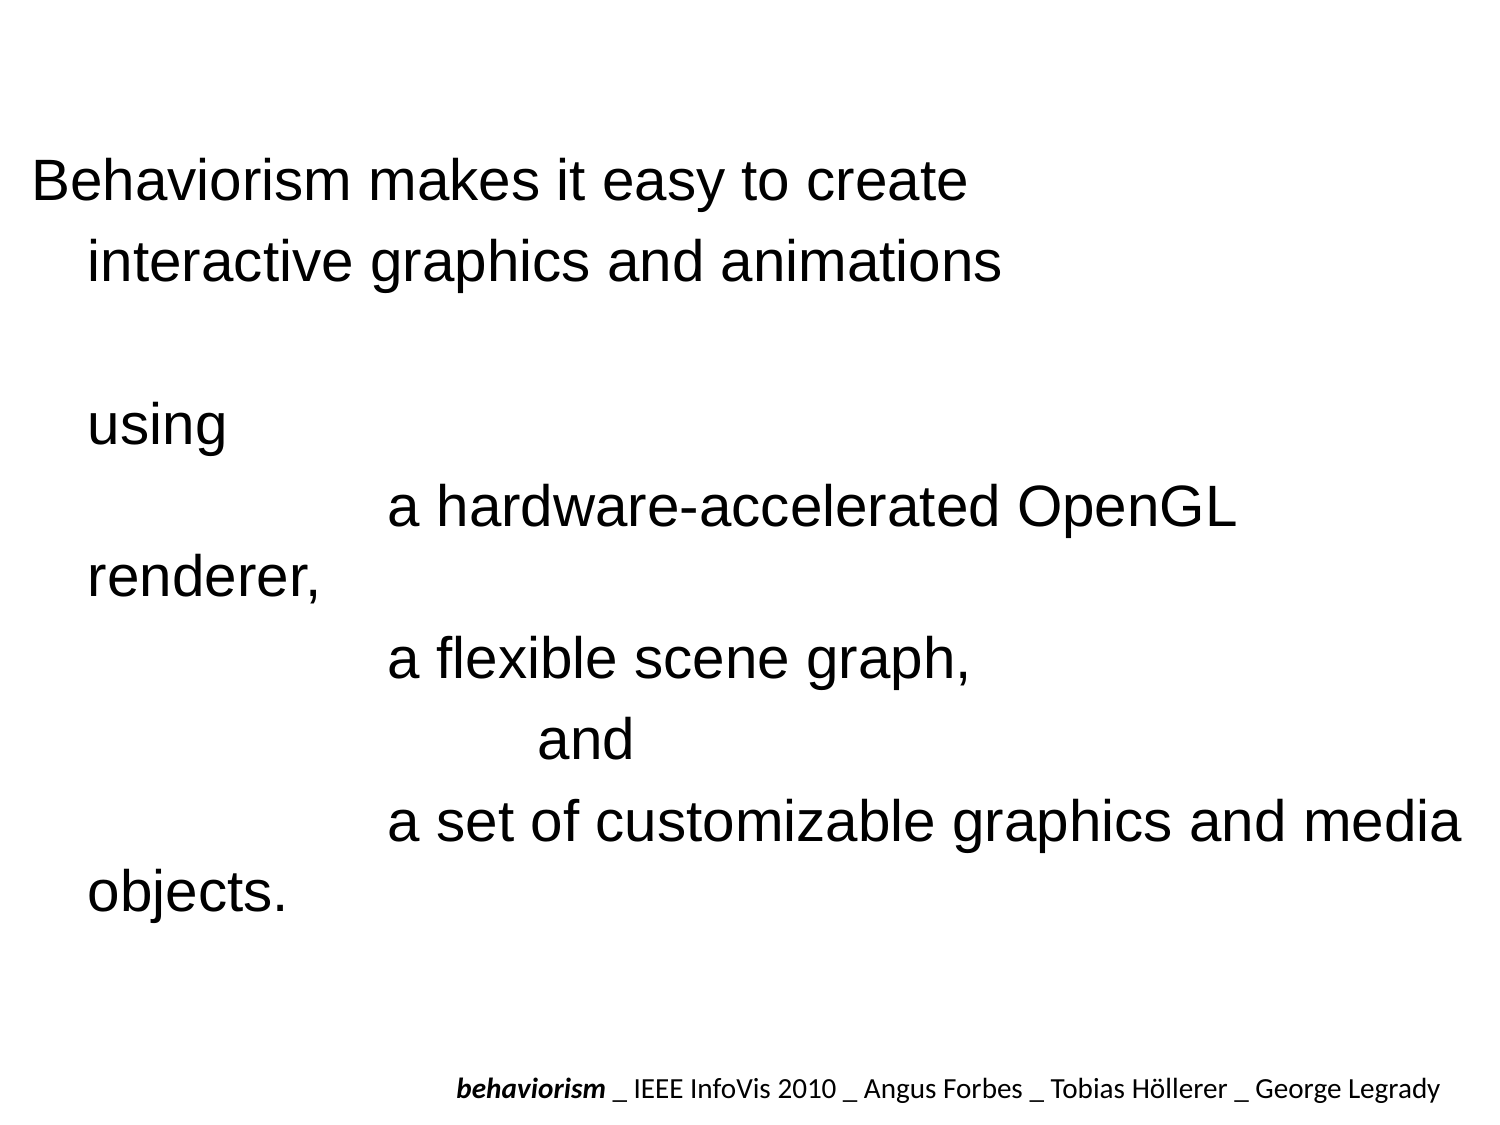

#
Behaviorism makes it easy to create
	interactive graphics and animations

	using
			a hardware-accelerated OpenGL renderer,
			a flexible scene graph,
				and
			a set of customizable graphics and media objects.